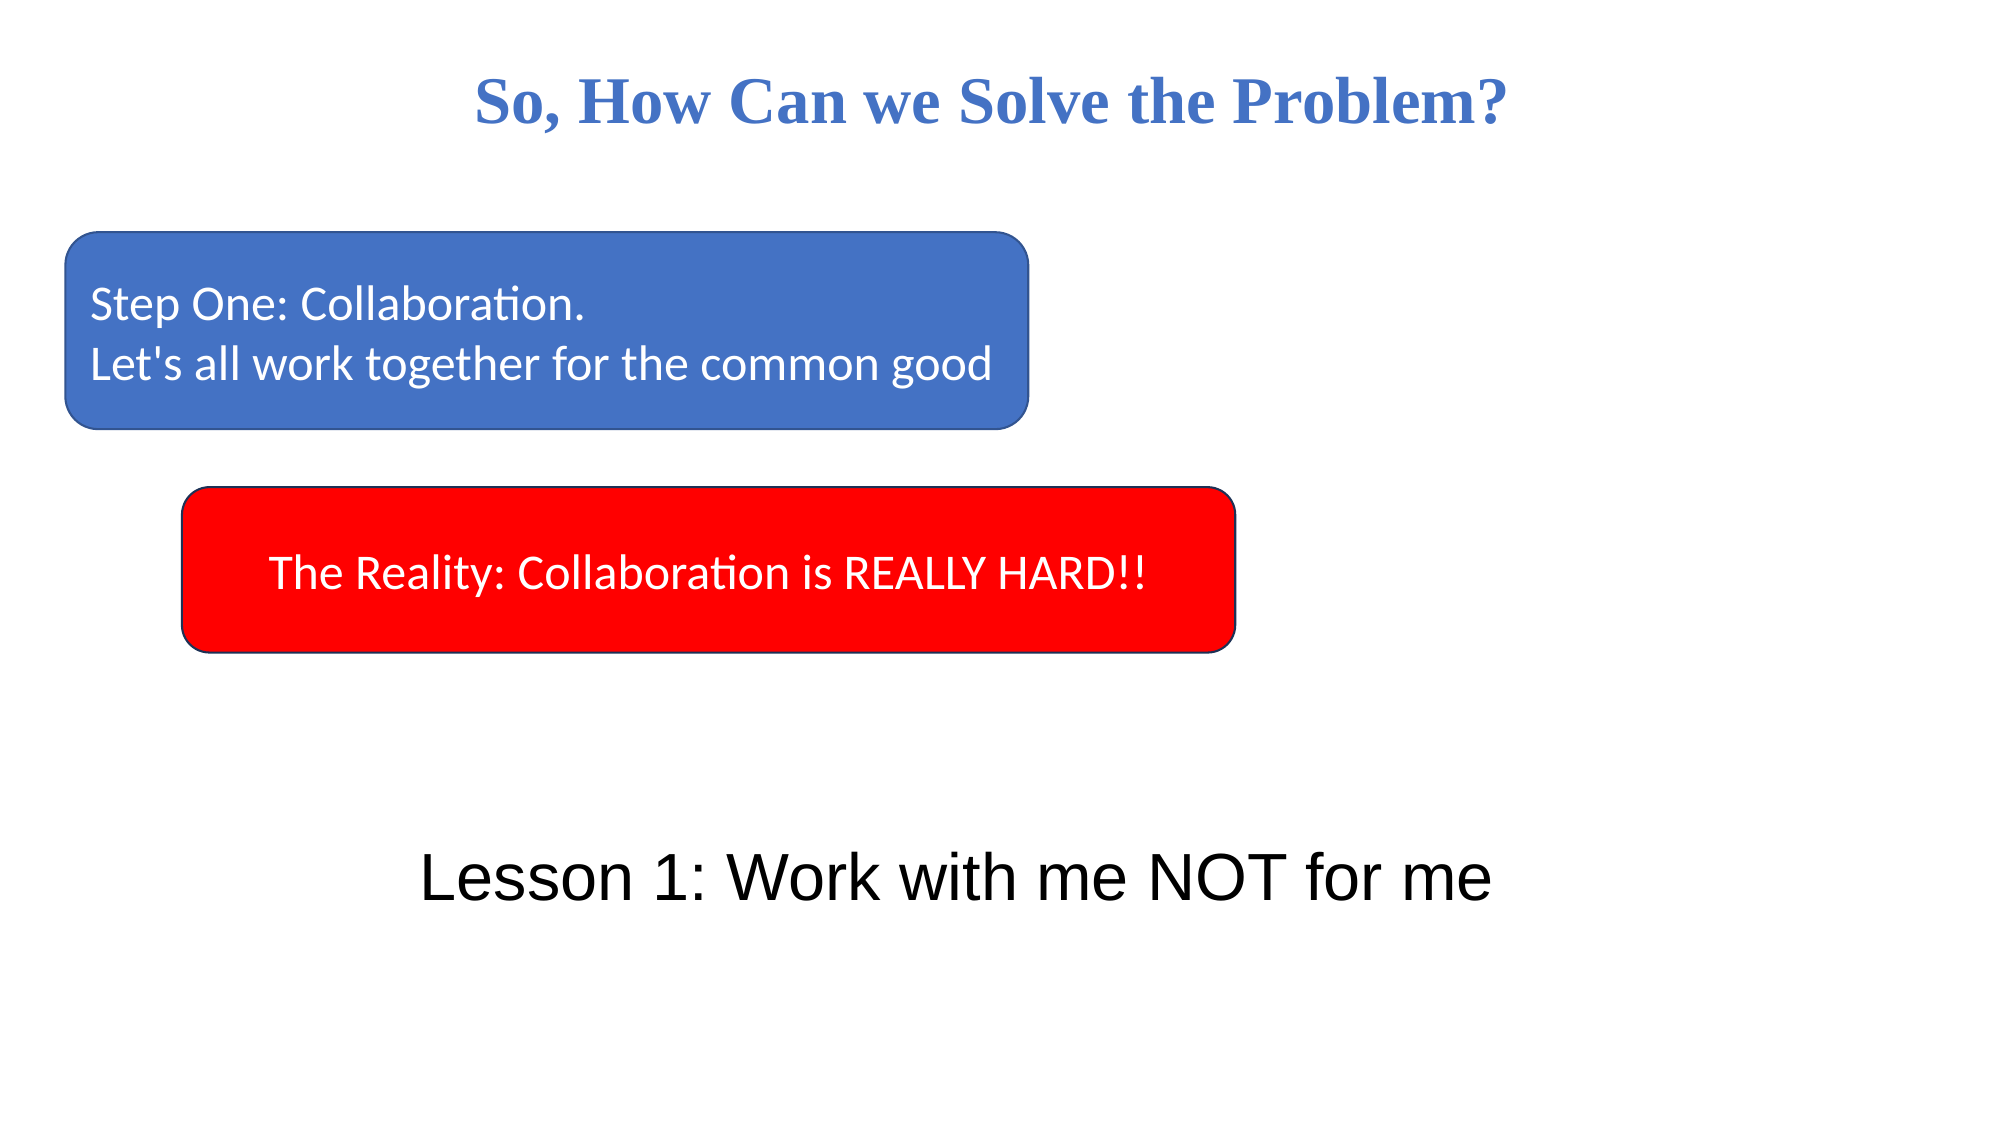

So, How Can we Solve the Problem?
Step One: Collaboration.
Let's all work together for the common good
The Reality: Collaboration is REALLY HARD!!
Lesson 1: Work with me NOT for me